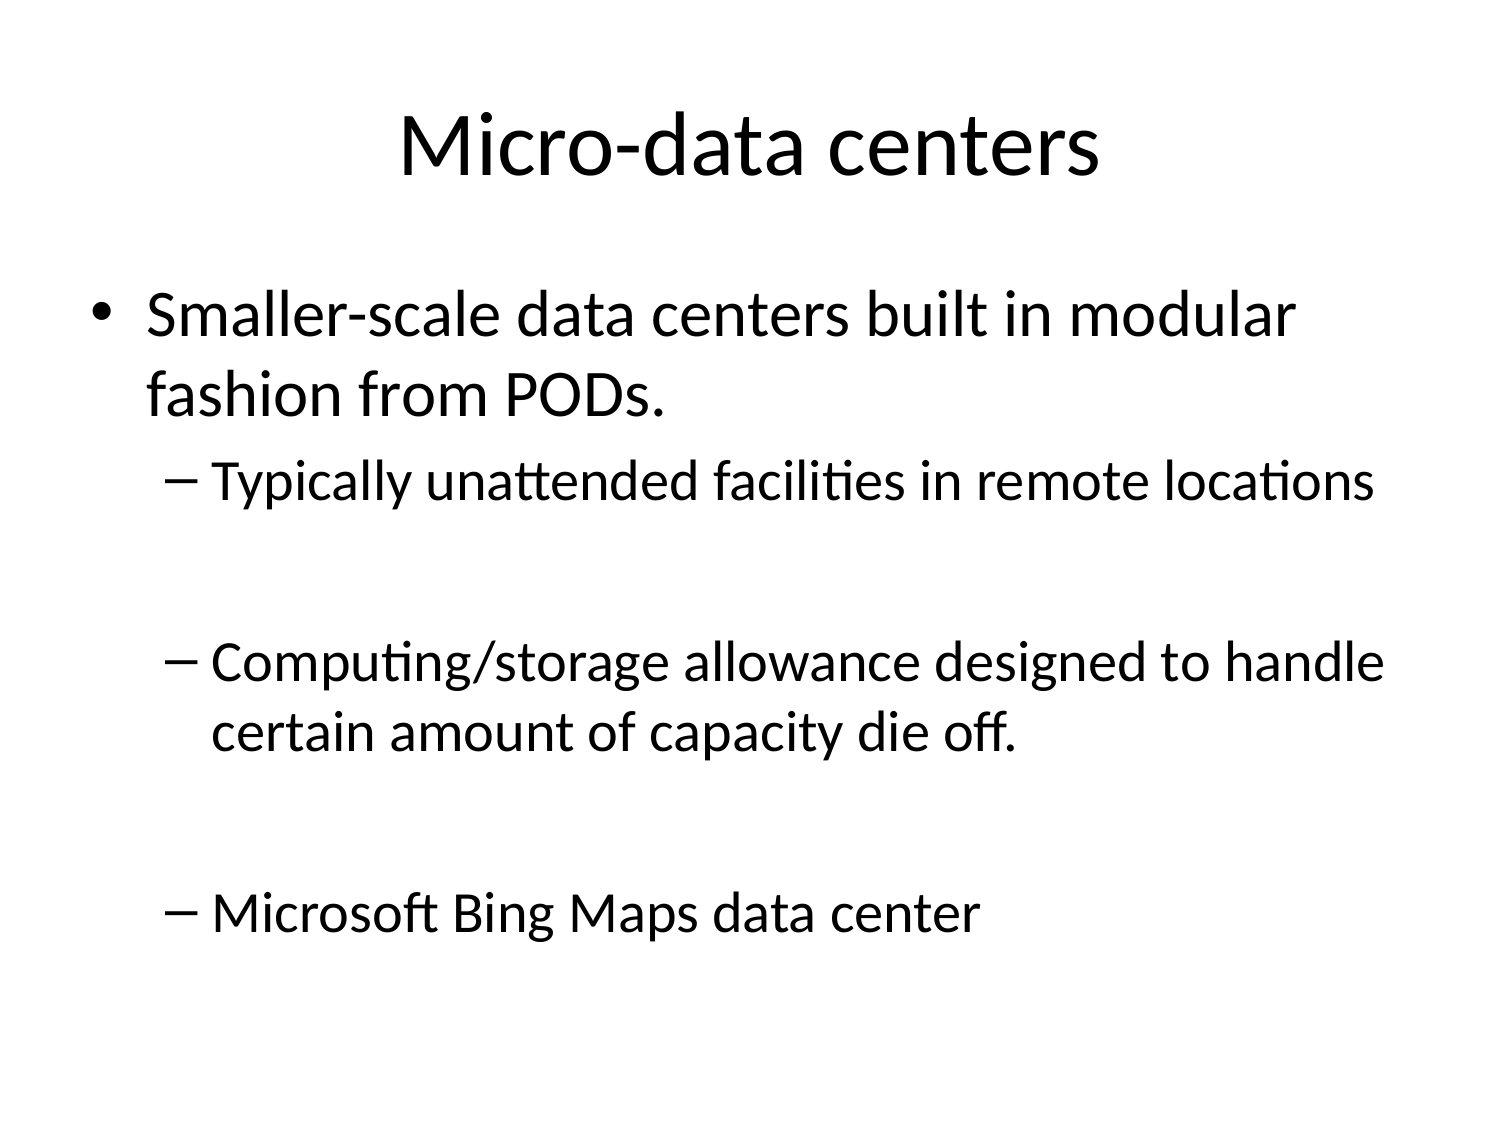

# Micro-data centers
Smaller-scale data centers built in modular fashion from PODs.
Typically unattended facilities in remote locations

Computing/storage allowance designed to handle certain amount of capacity die off.

Microsoft Bing Maps data center